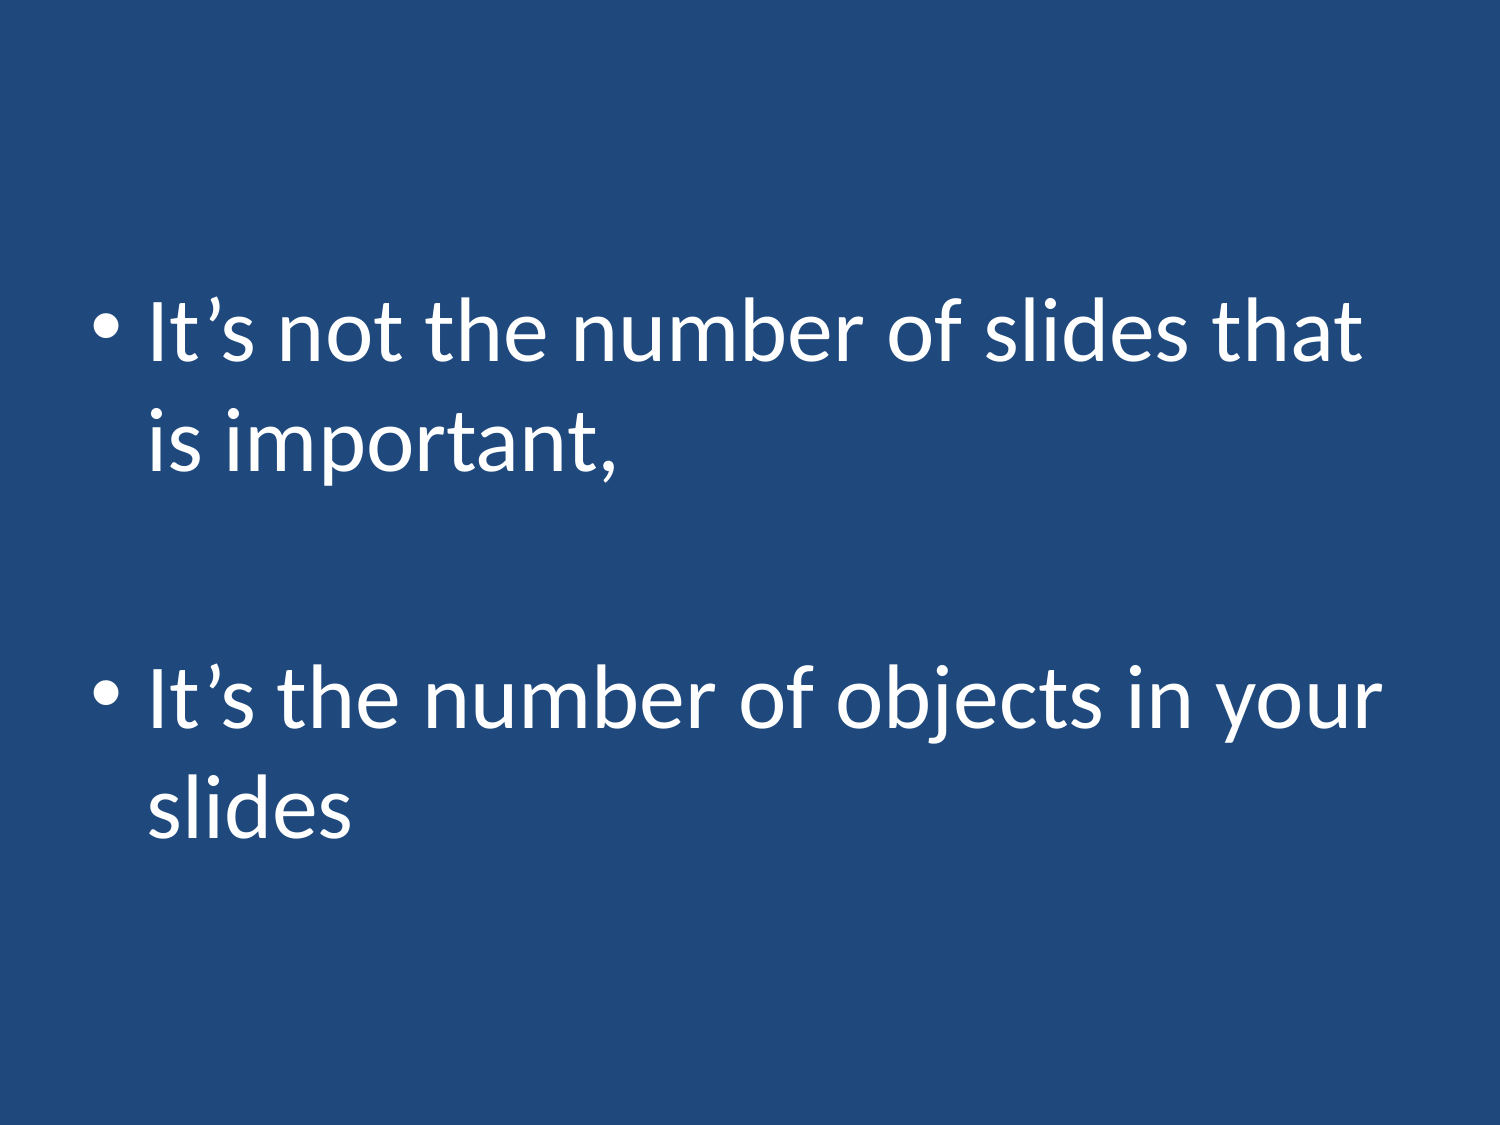

It’s not the number of slides that is important,

It’s the number of objects in your slides